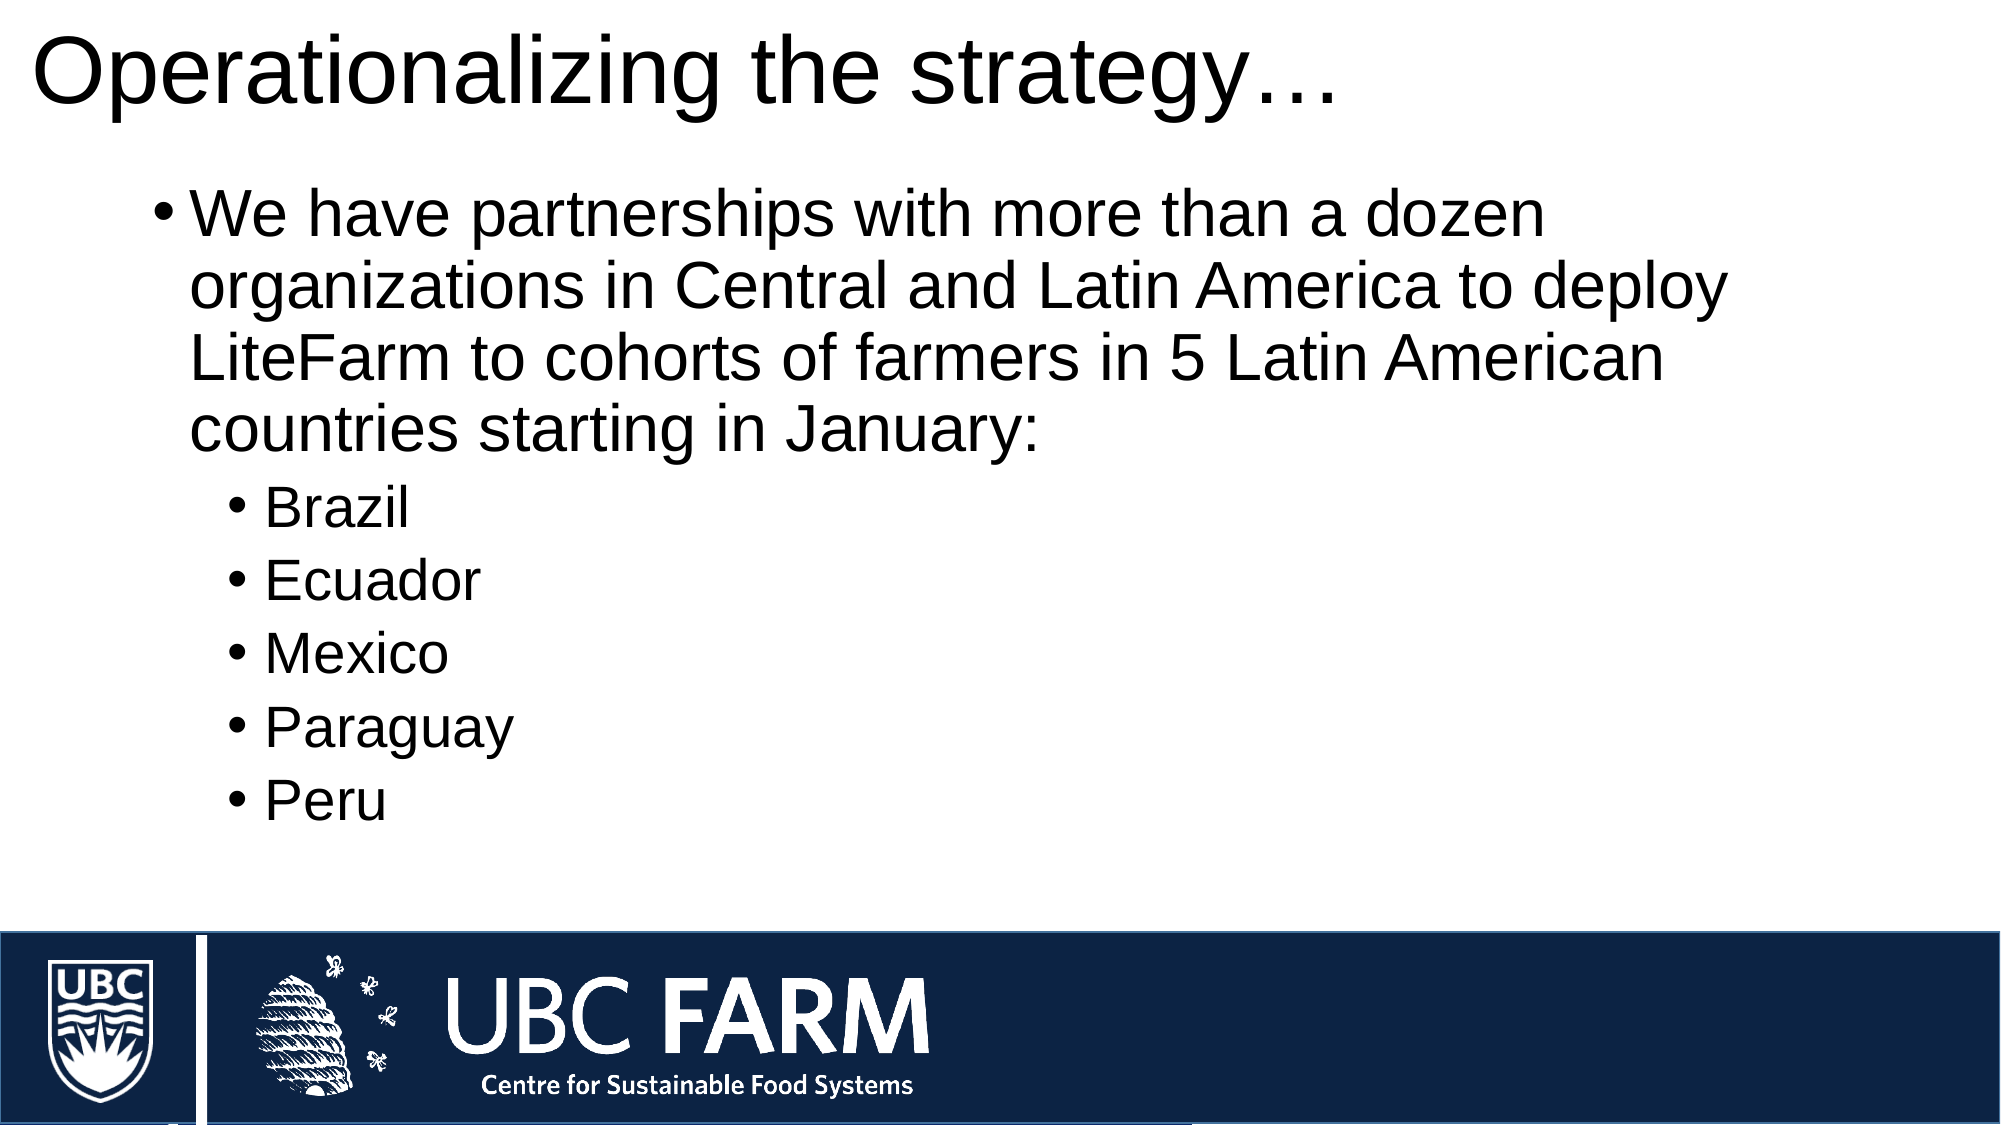

# Operationalizing the strategy…
We have partnerships with more than a dozen organizations in Central and Latin America to deploy LiteFarm to cohorts of farmers in 5 Latin American countries starting in January:
Brazil
Ecuador
Mexico
Paraguay
Peru